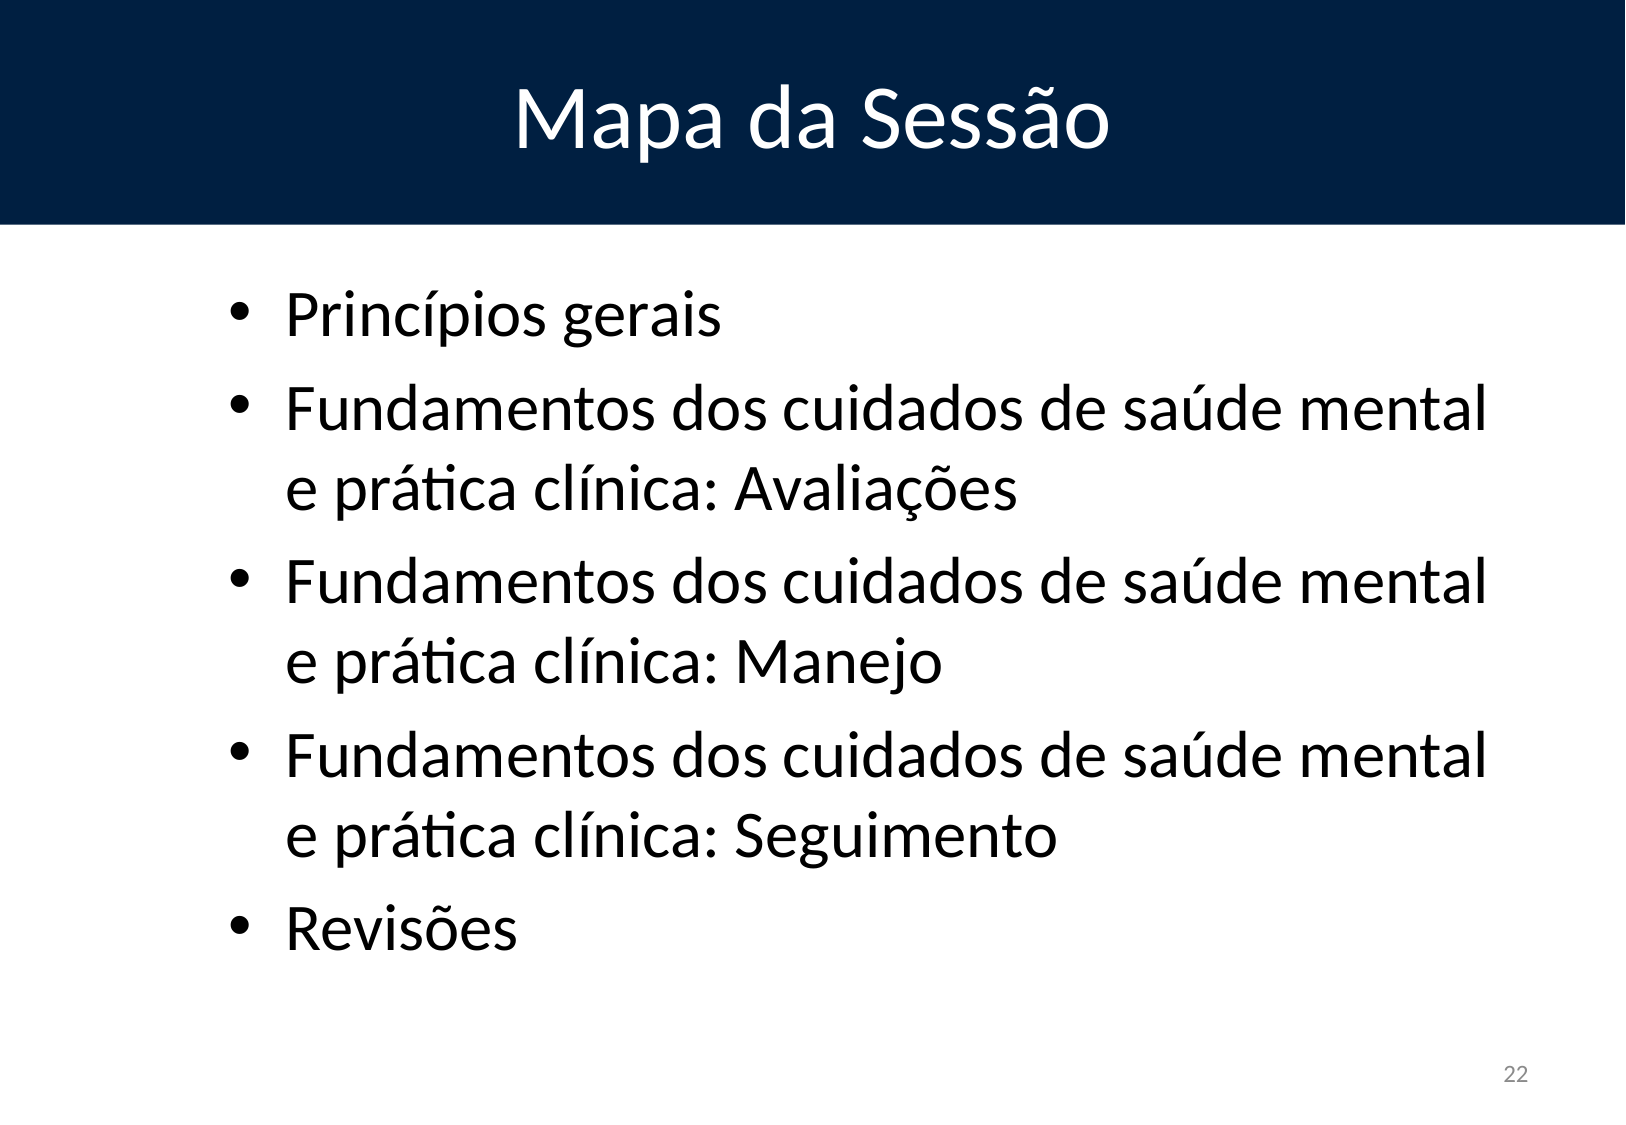

# Mapa da Sessão
Princípios gerais
Fundamentos dos cuidados de saúde mental e prática clínica: Avaliações
Fundamentos dos cuidados de saúde mental e prática clínica: Manejo
Fundamentos dos cuidados de saúde mental e prática clínica: Seguimento
Revisões
22